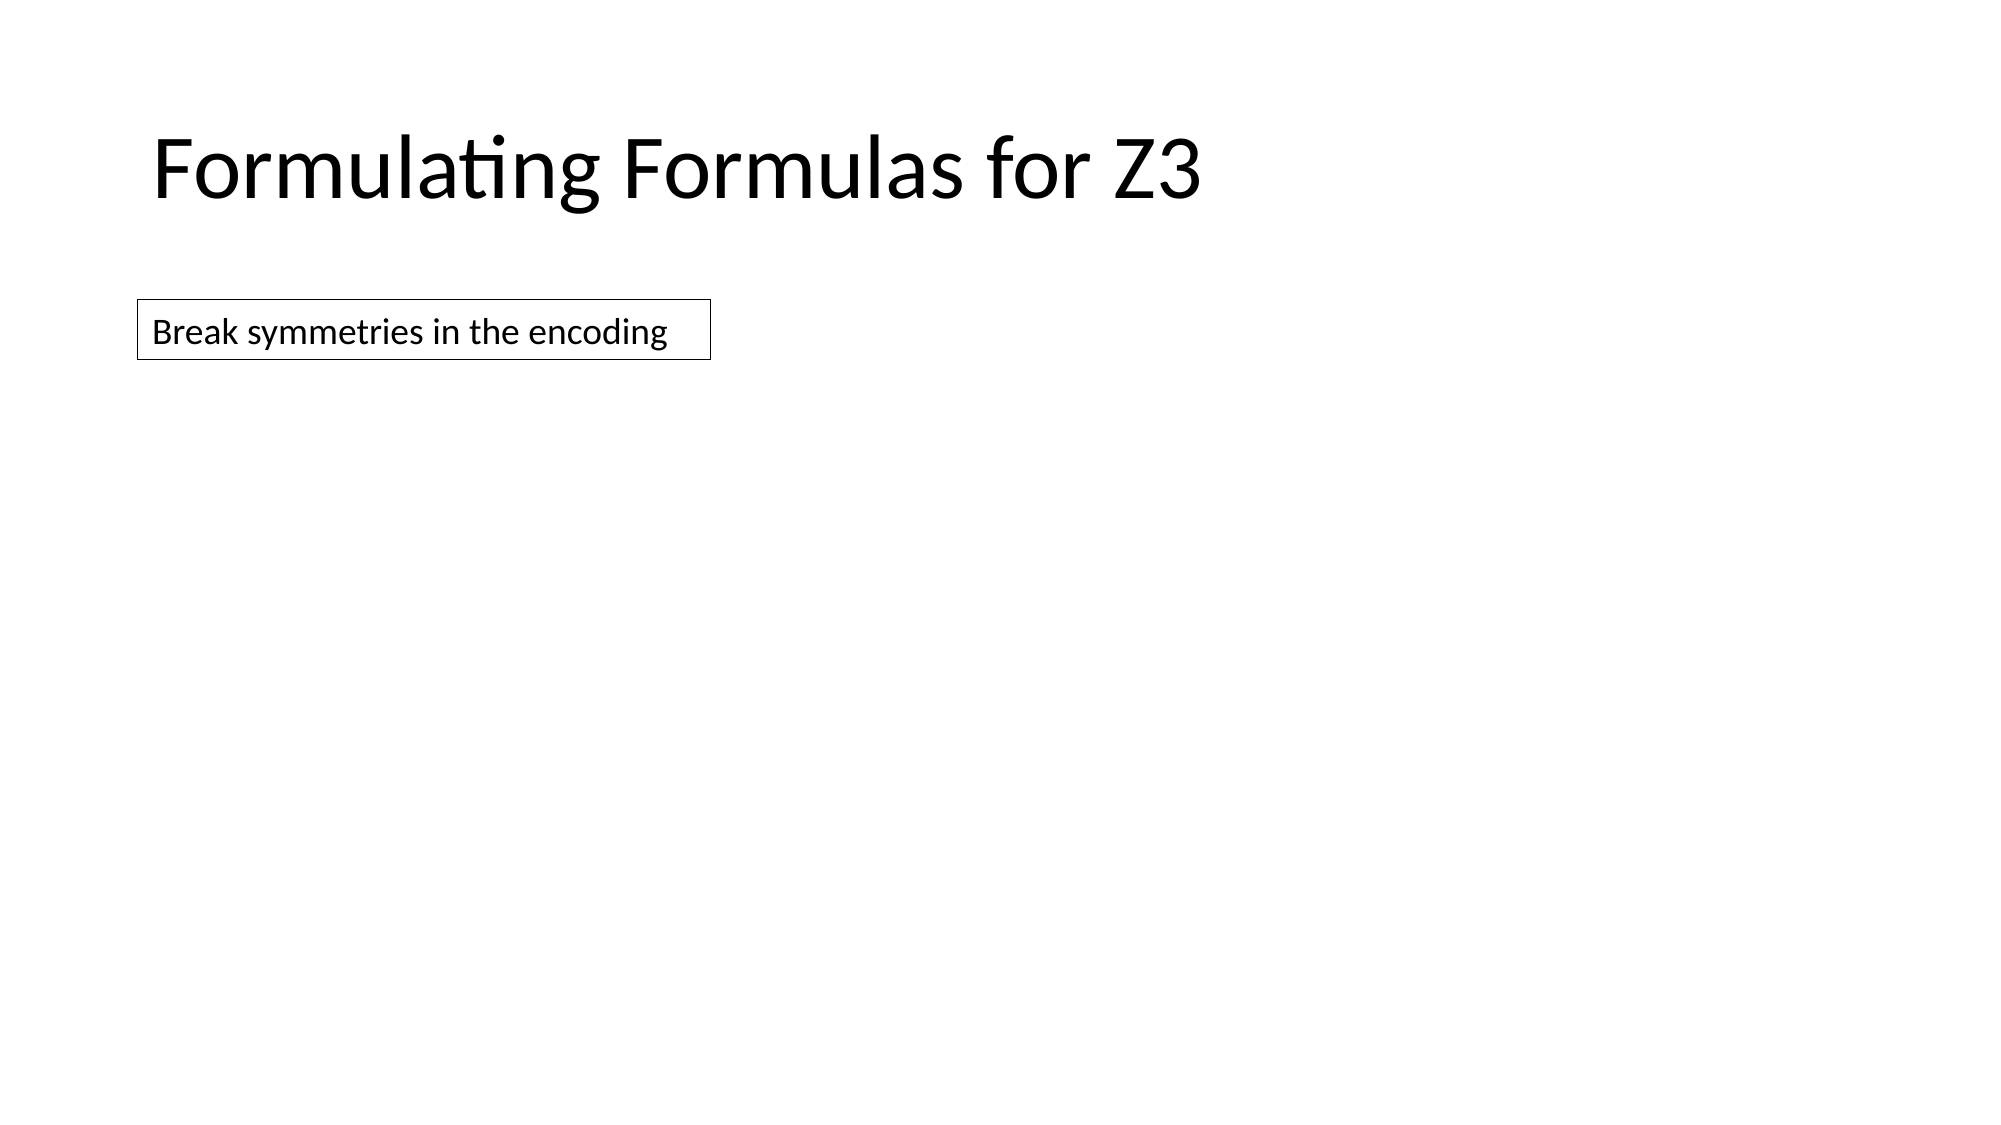

# Formulating Formulas for Z3
Break symmetries in the encoding